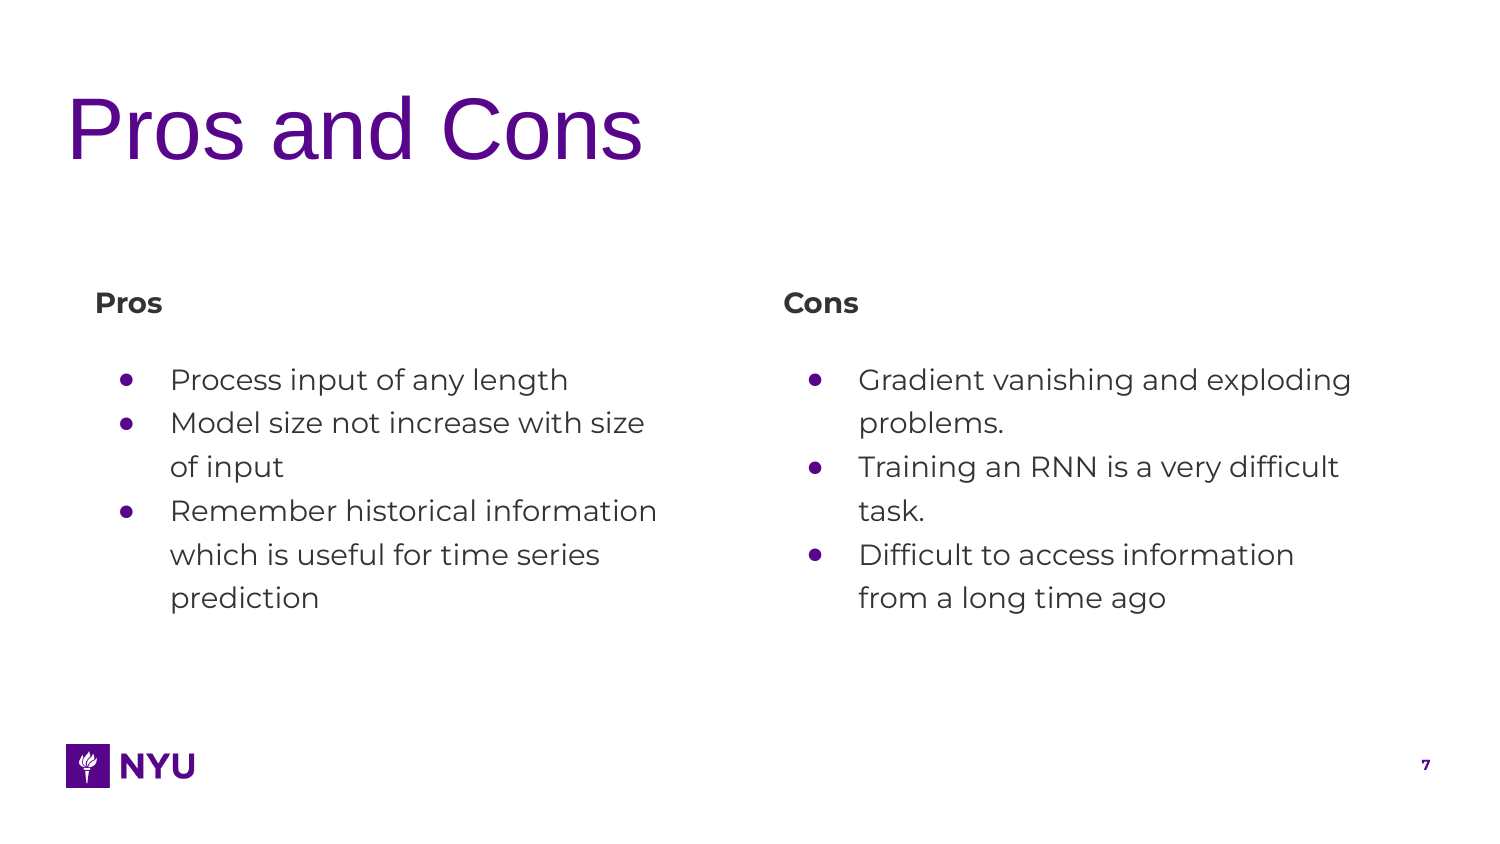

# Pros and Cons
Pros
Process input of any length
Model size not increase with size of input
Remember historical information which is useful for time series prediction

Cons
Gradient vanishing and exploding problems.
Training an RNN is a very difficult task.
Difficult to access information from a long time ago